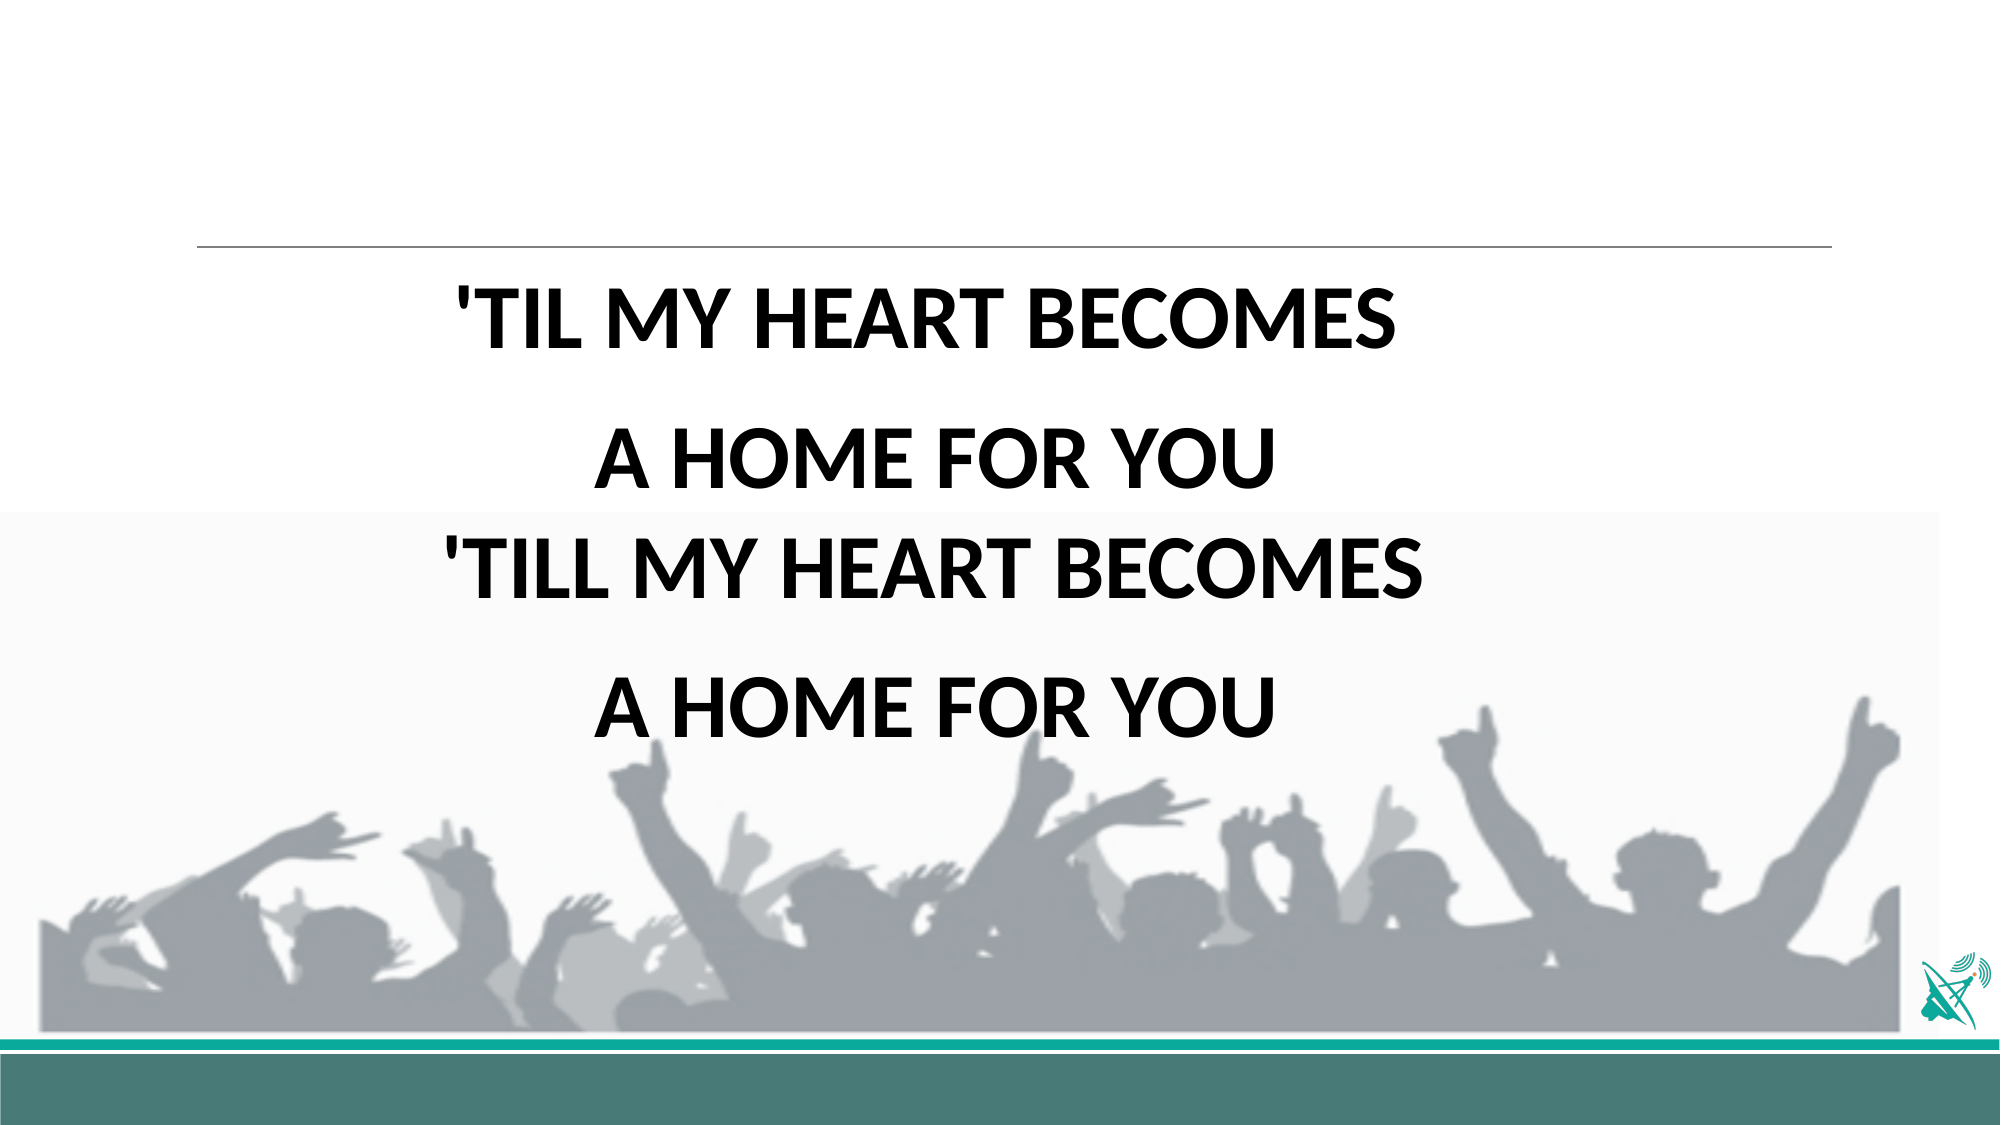

'TIL MY HEART BECOMES
A HOME FOR YOU
'TILL MY HEART BECOMES
A HOME FOR YOU